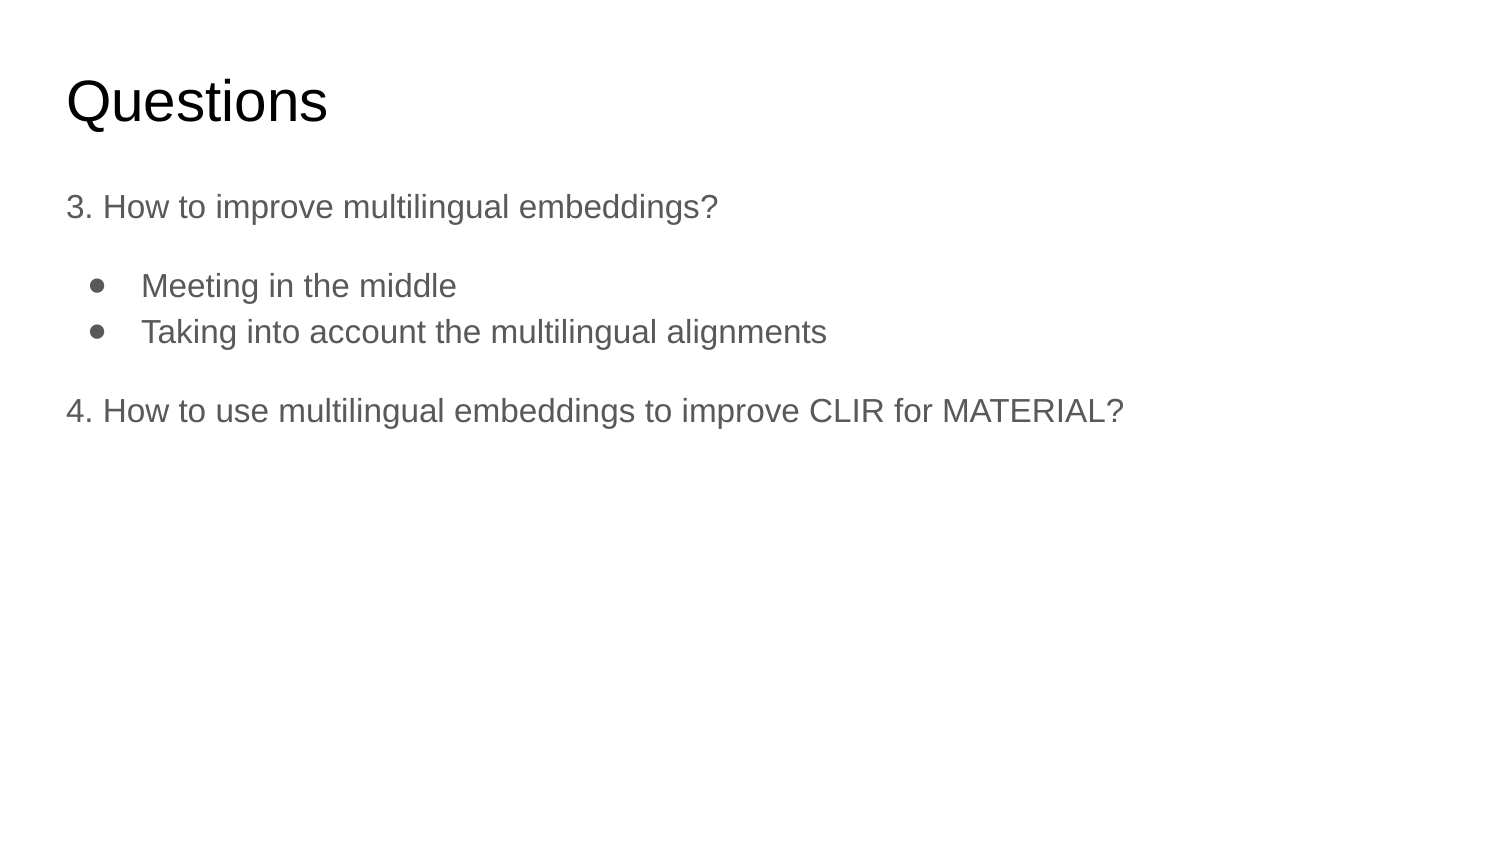

# Questions
3. How to improve multilingual embeddings?
Meeting in the middle
Taking into account the multilingual alignments
4. How to use multilingual embeddings to improve CLIR for MATERIAL?